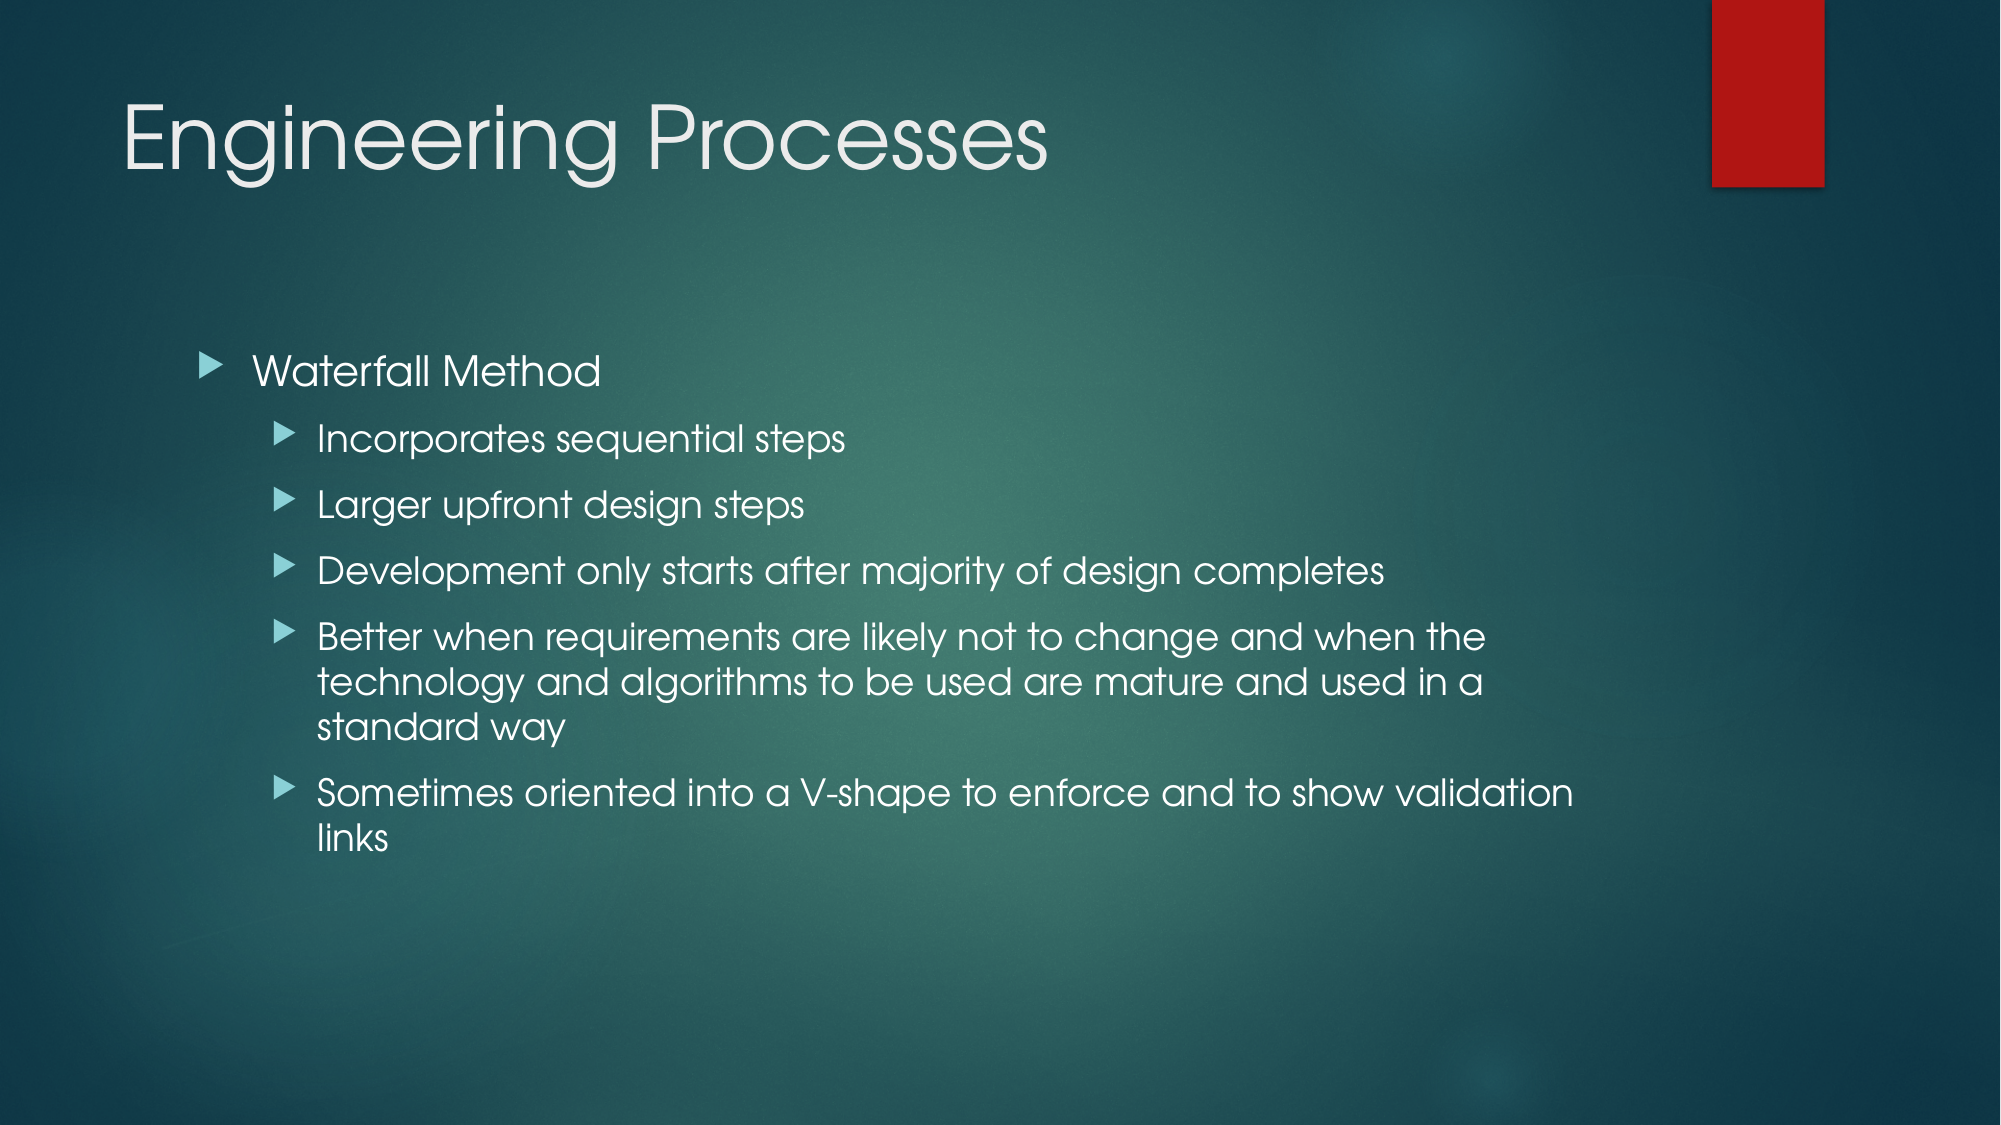

# Engineering Processes
Waterfall Method
Incorporates sequential steps
Larger upfront design steps
Development only starts after majority of design completes
Better when requirements are likely not to change and when the technology and algorithms to be used are mature and used in a standard way
Sometimes oriented into a V-shape to enforce and to show validation links